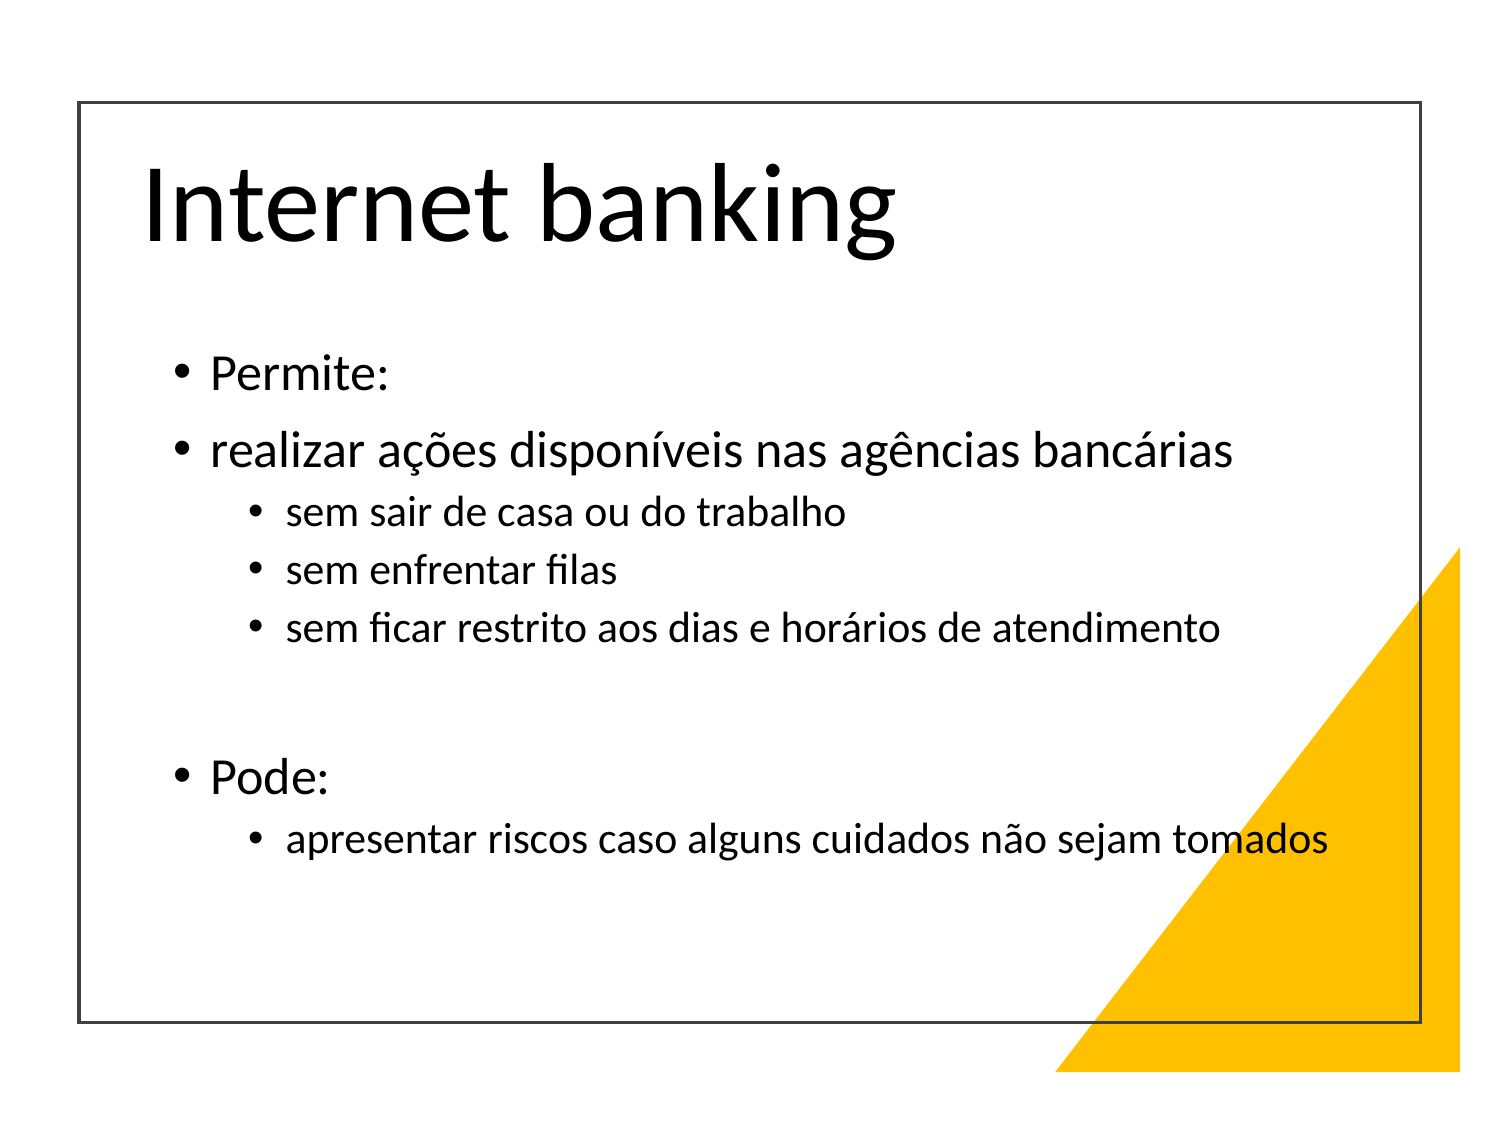

# Internet banking

Permite:
realizar ações disponíveis nas agências bancárias
sem sair de casa ou do trabalho
sem enfrentar filas
sem ficar restrito aos dias e horários de atendimento

Pode:
apresentar riscos caso alguns cuidados não sejam tomados